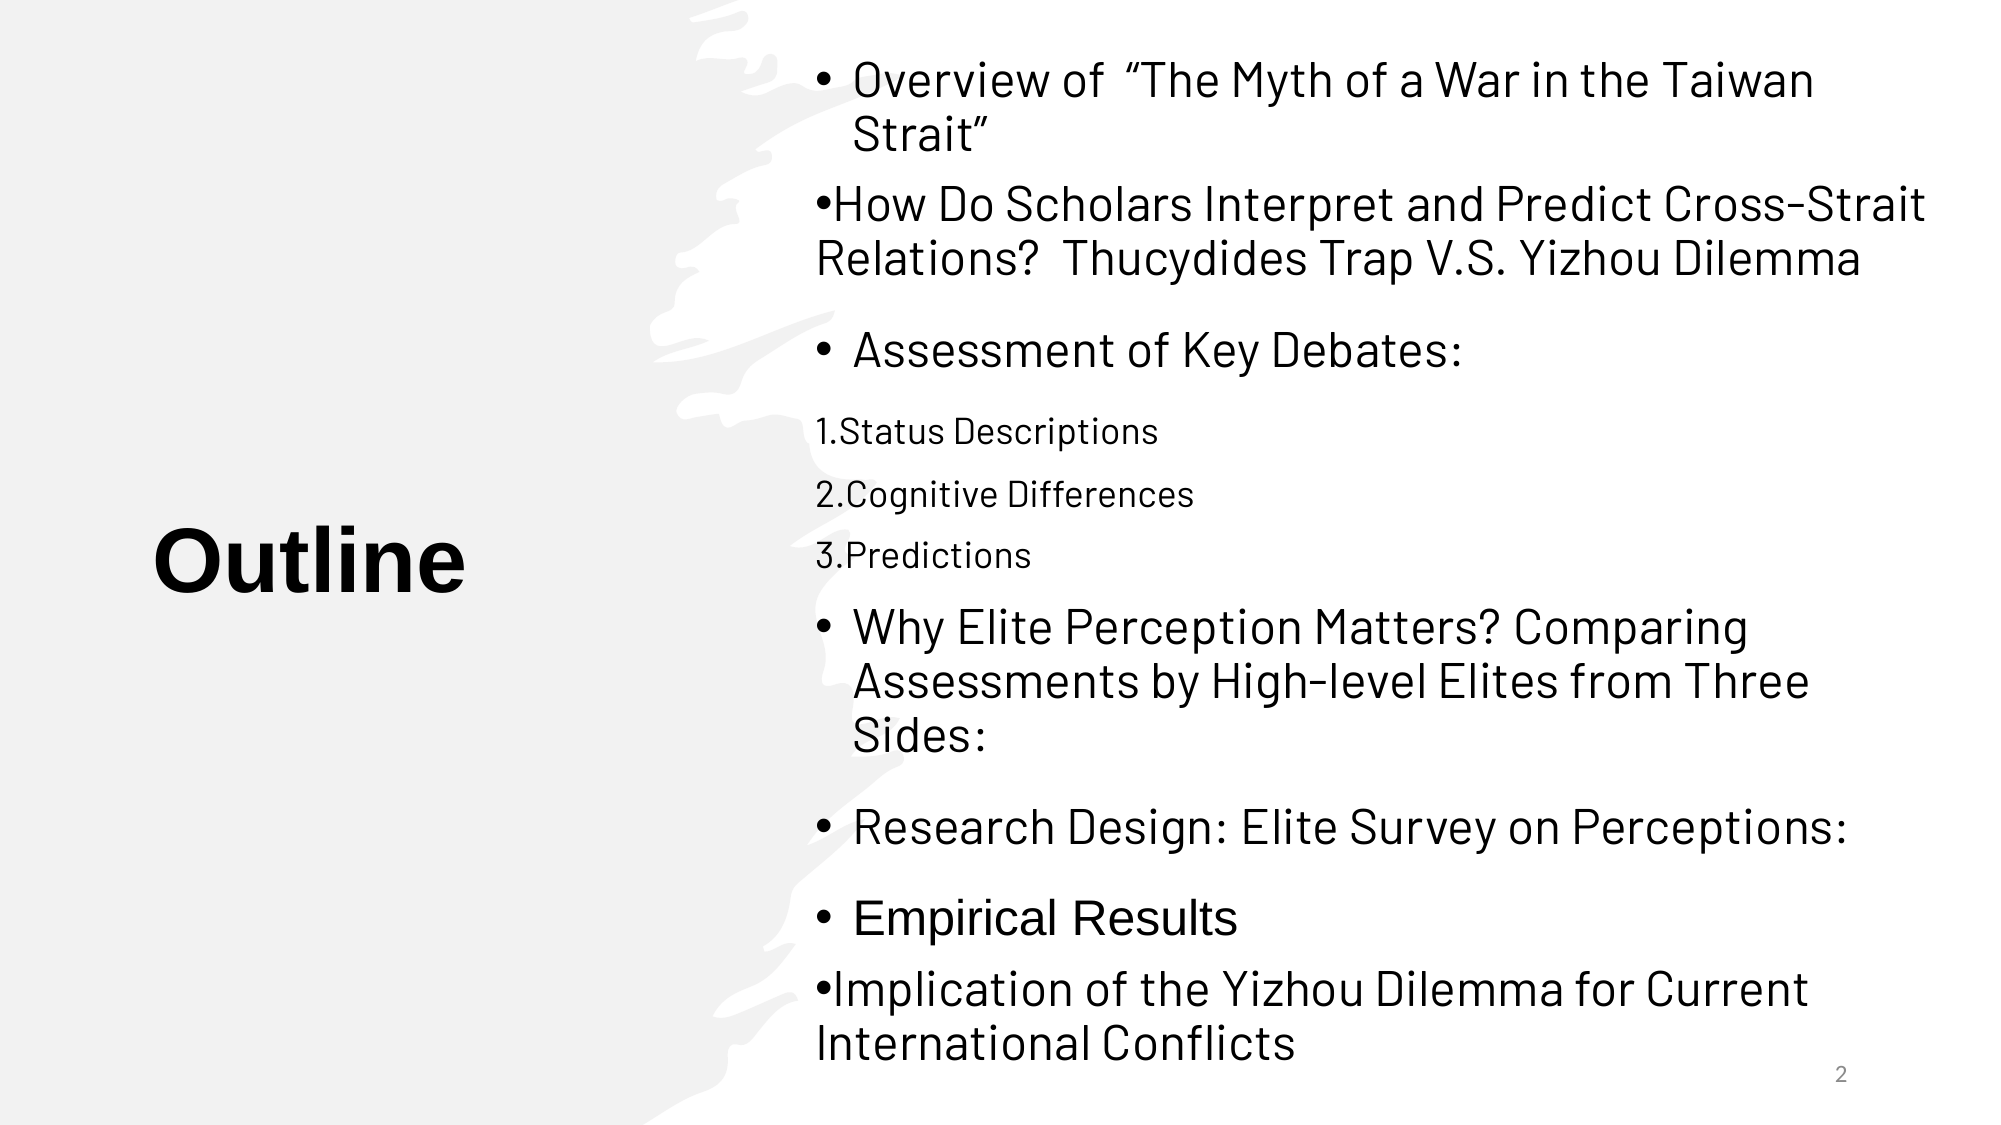

Overview of  “The Myth of a War in the Taiwan Strait”
How Do Scholars Interpret and Predict Cross-Strait Relations?  Thucydides Trap V.S. Yizhou Dilemma
Assessment of Key Debates:
Status Descriptions
Cognitive Differences
Predictions
Why Elite Perception Matters? Comparing Assessments by High-level Elites from Three Sides:
Research Design: Elite Survey on Perceptions:
Empirical Results
Implication of the Yizhou Dilemma for Current International Conflicts
# Outline
2